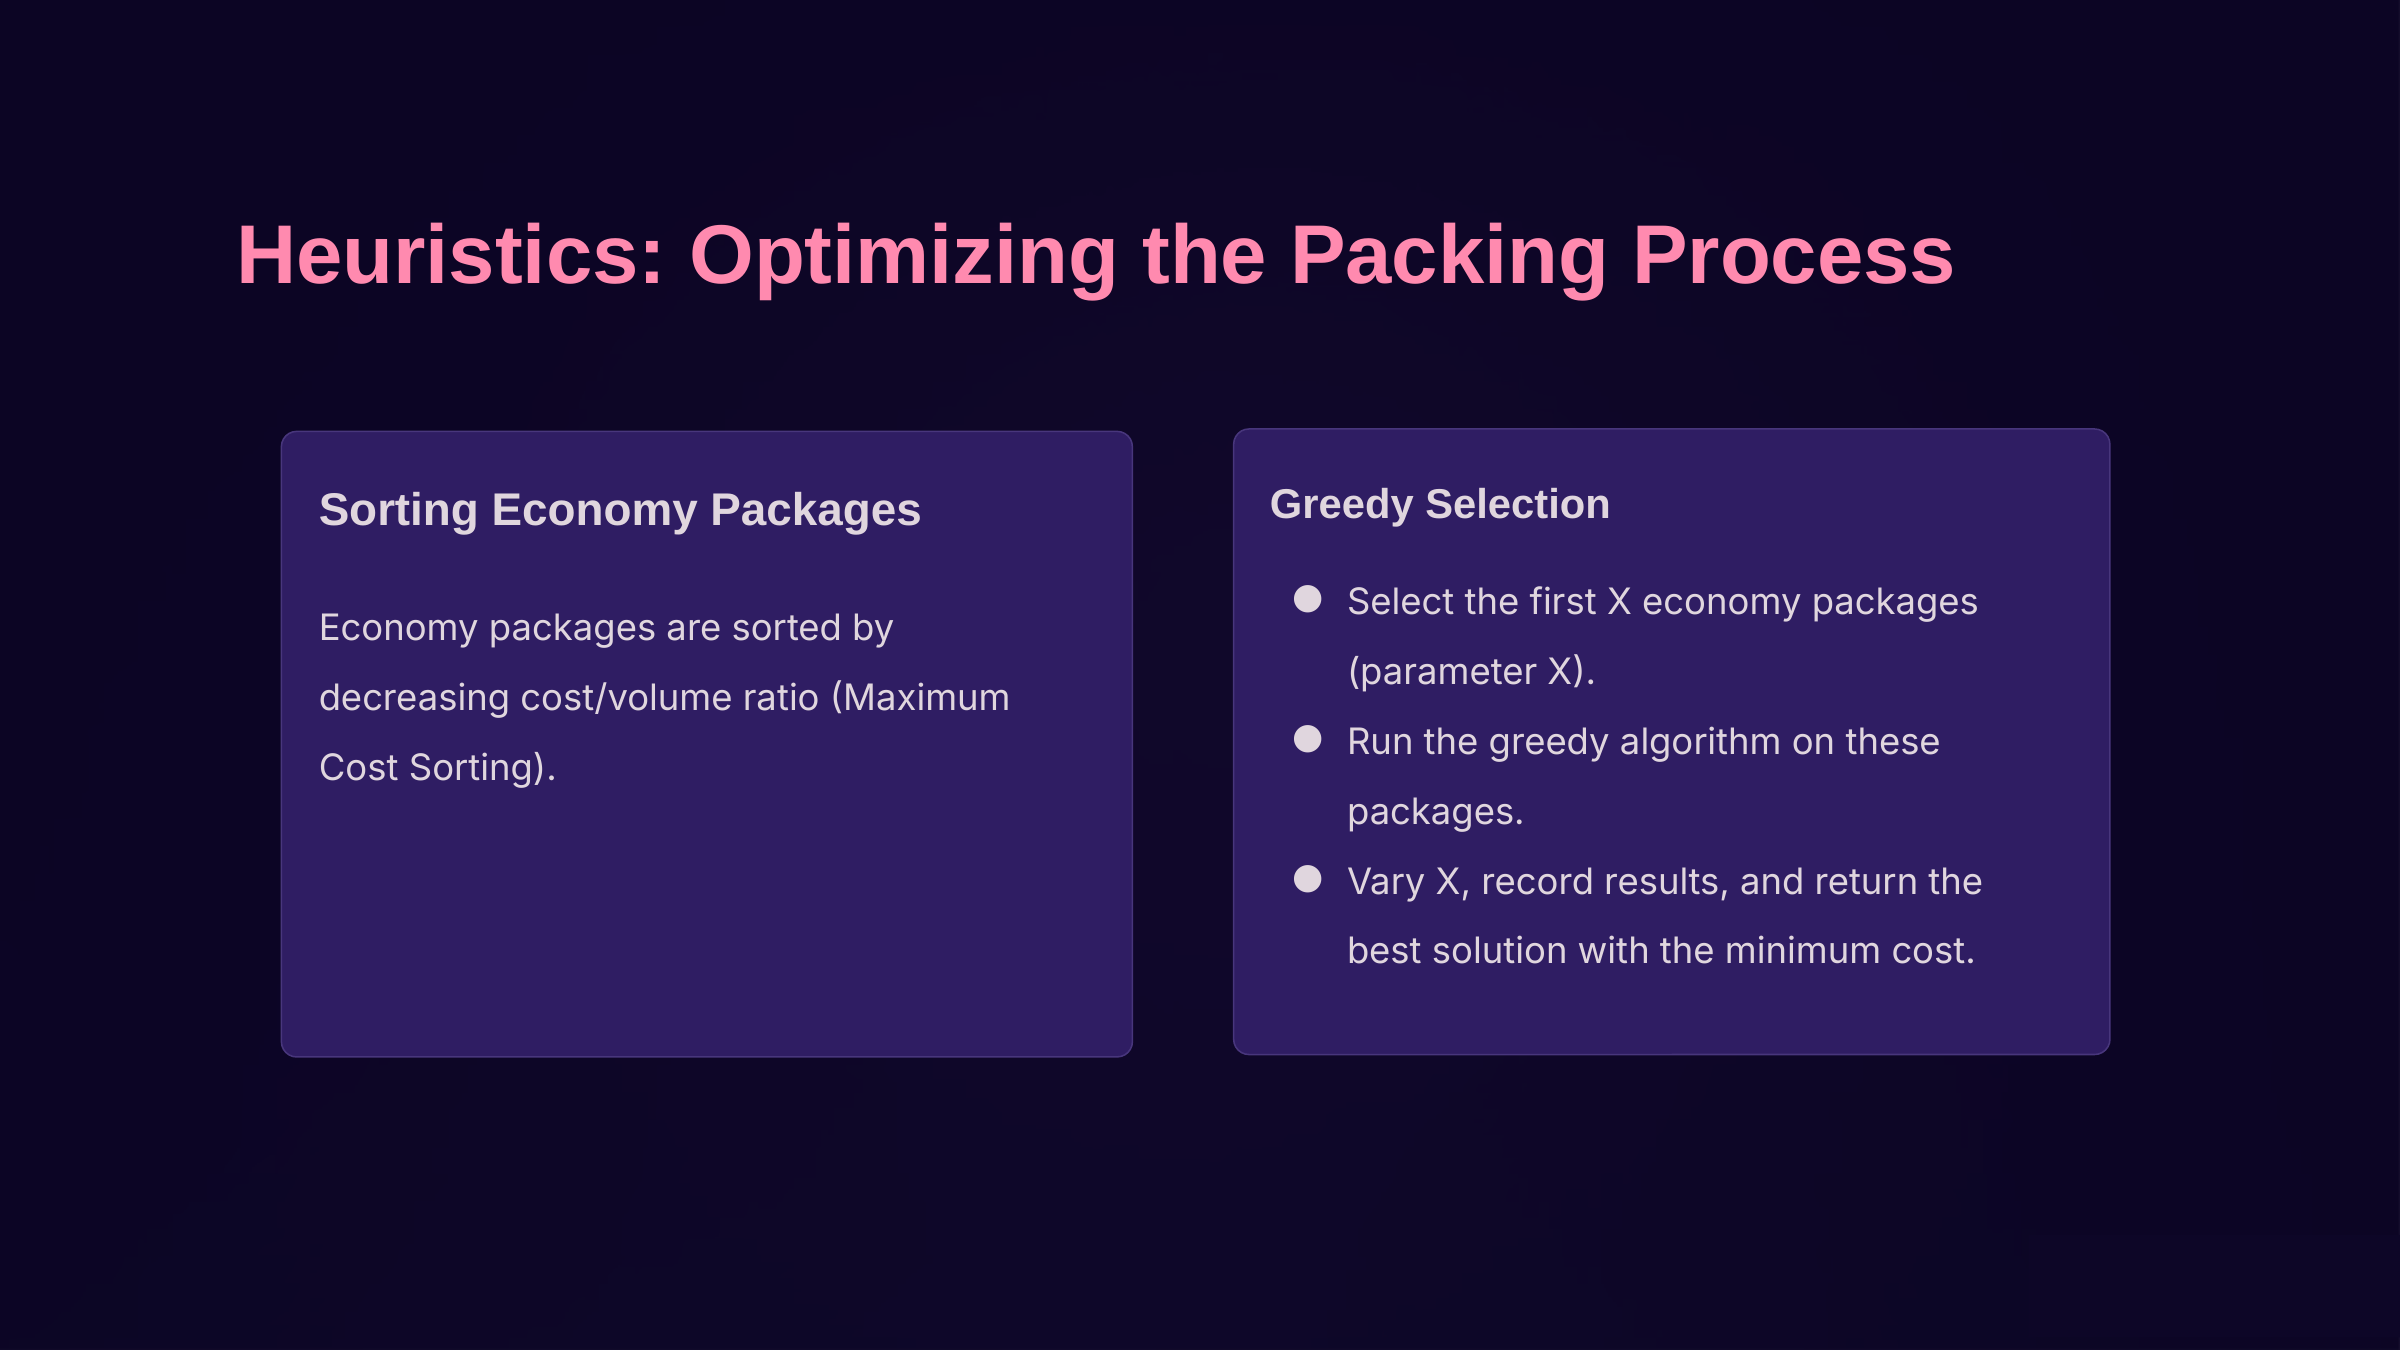

Heuristics: Optimizing the Packing Process

Greedy Selection
Sorting Economy Packages
Select the first X economy packages (parameter X).
Run the greedy algorithm on these packages.
Vary X, record results, and return the best solution with the minimum cost.
Economy packages are sorted by decreasing cost/volume ratio (Maximum Cost Sorting).